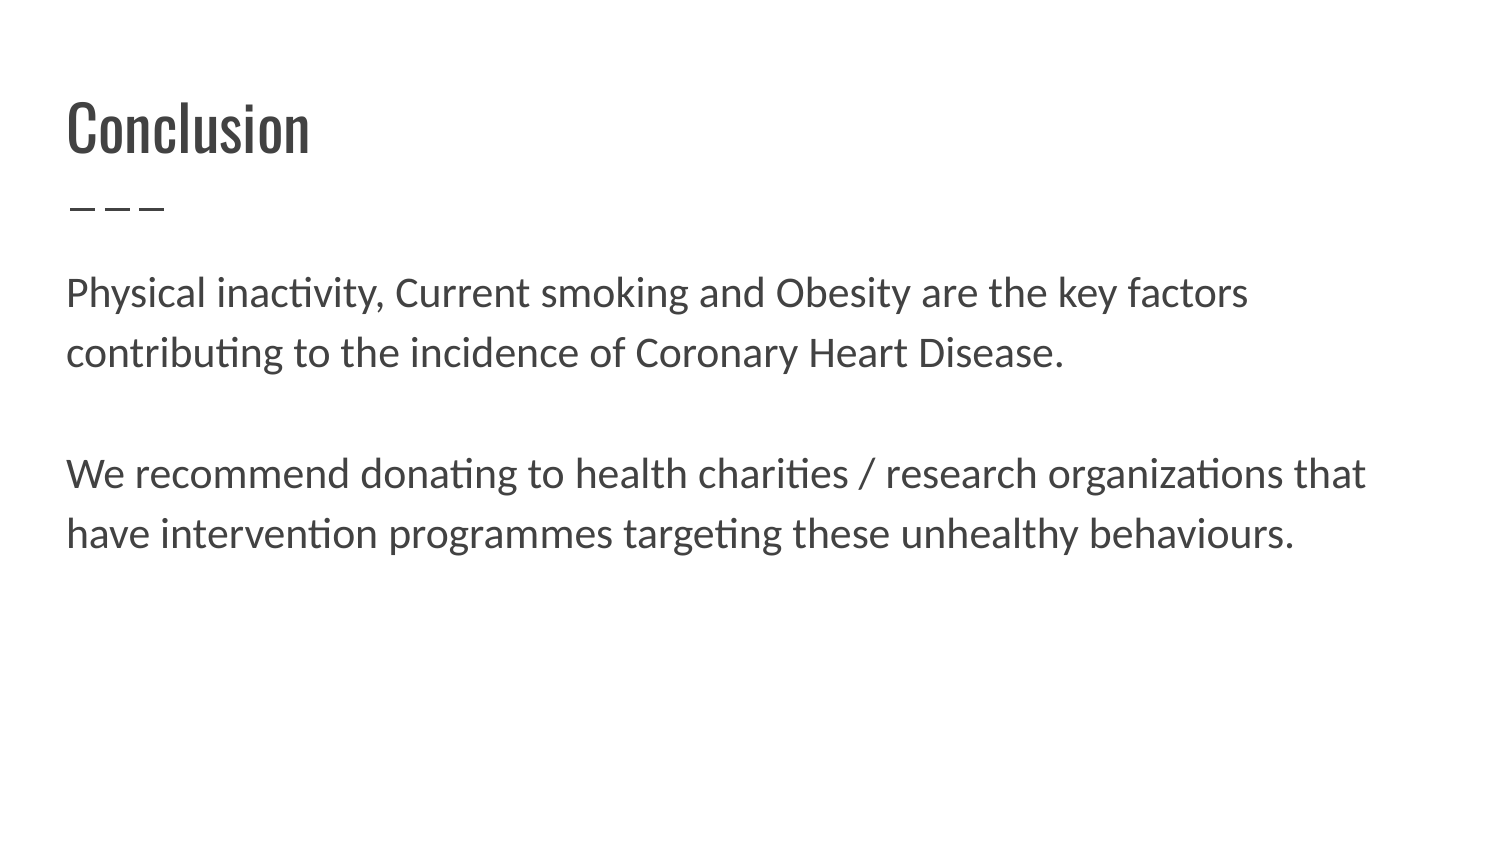

# Conclusion
Physical inactivity, Current smoking and Obesity are the key factors contributing to the incidence of Coronary Heart Disease.

We recommend donating to health charities / research organizations that have intervention programmes targeting these unhealthy behaviours.